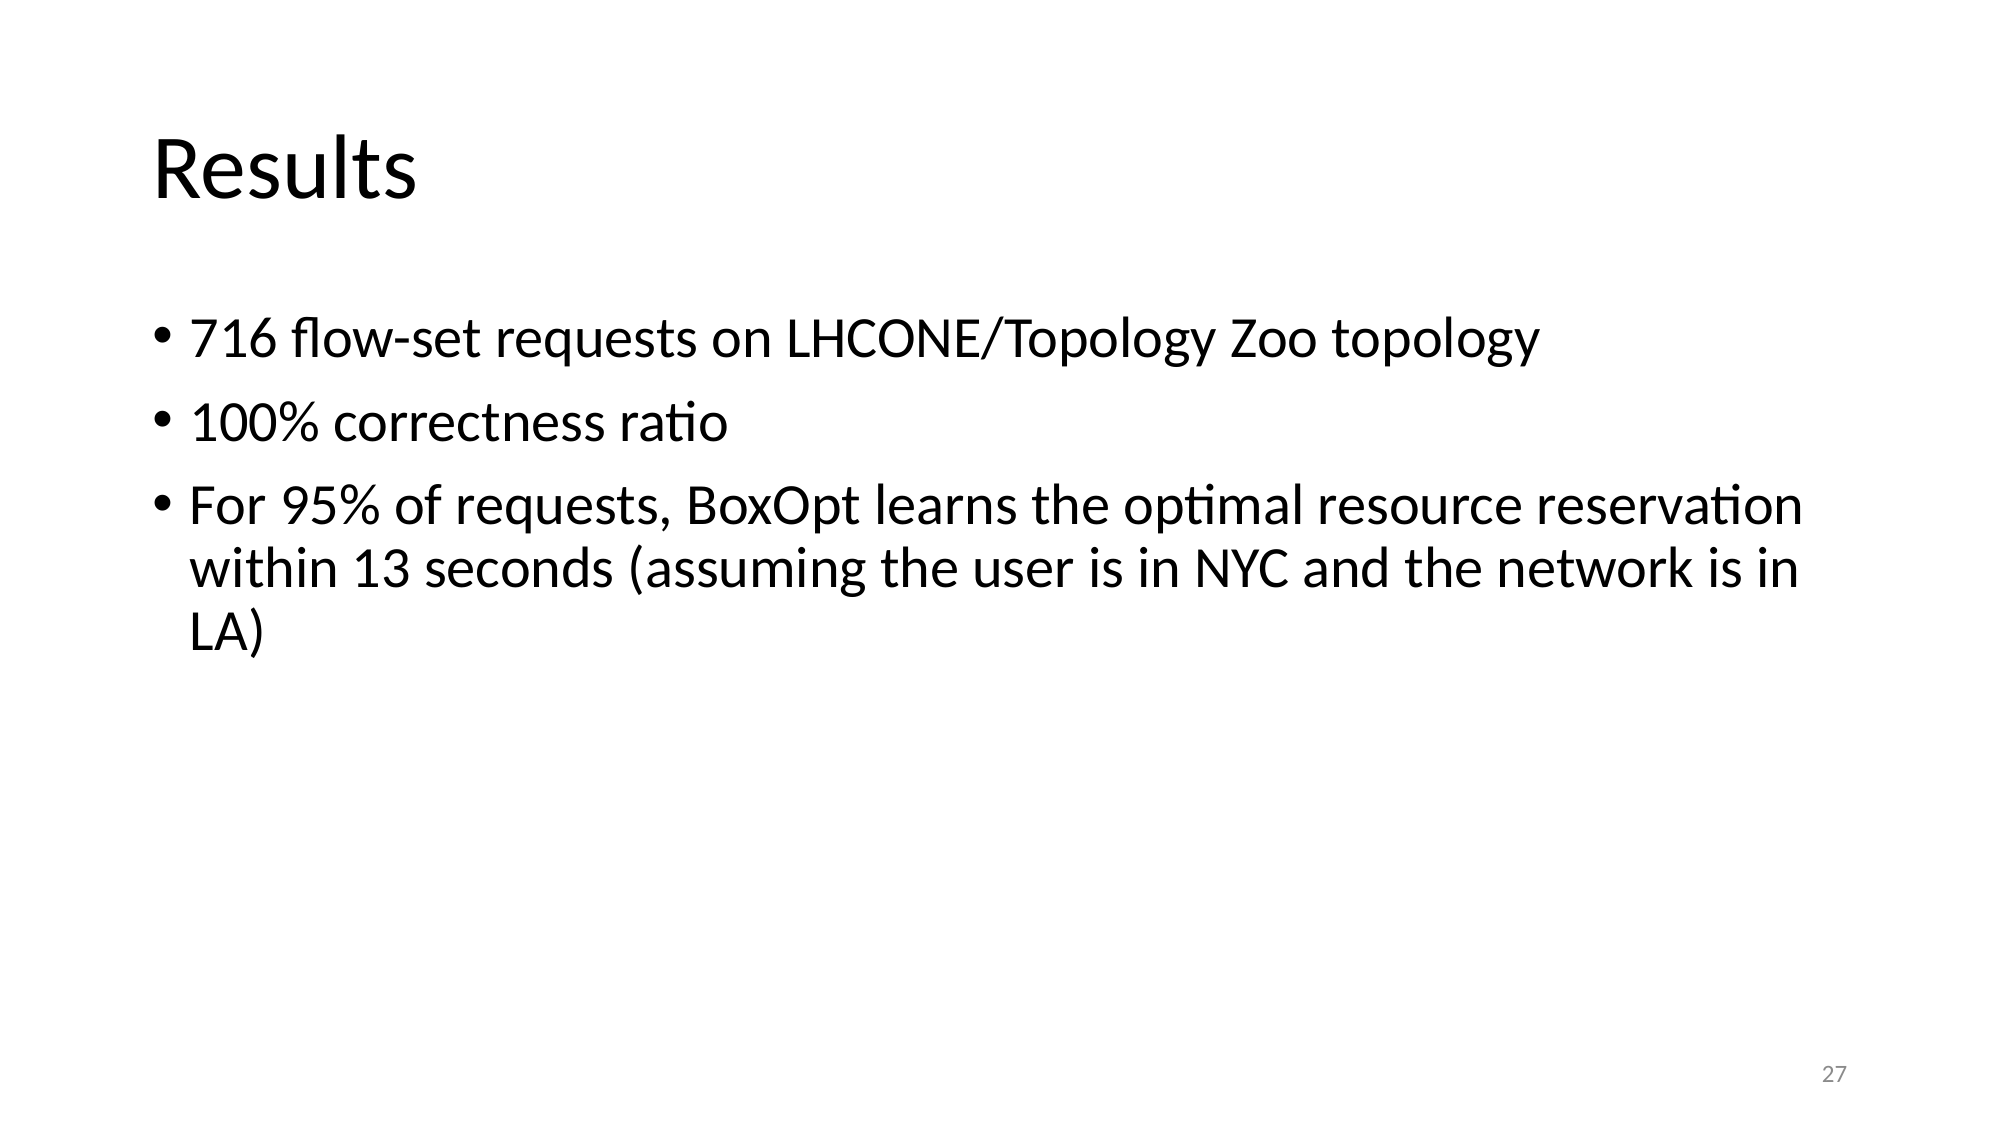

# Results
716 flow-set requests on LHCONE/Topology Zoo topology
100% correctness ratio
For 95% of requests, BoxOpt learns the optimal resource reservation within 13 seconds (assuming the user is in NYC and the network is in LA)

27